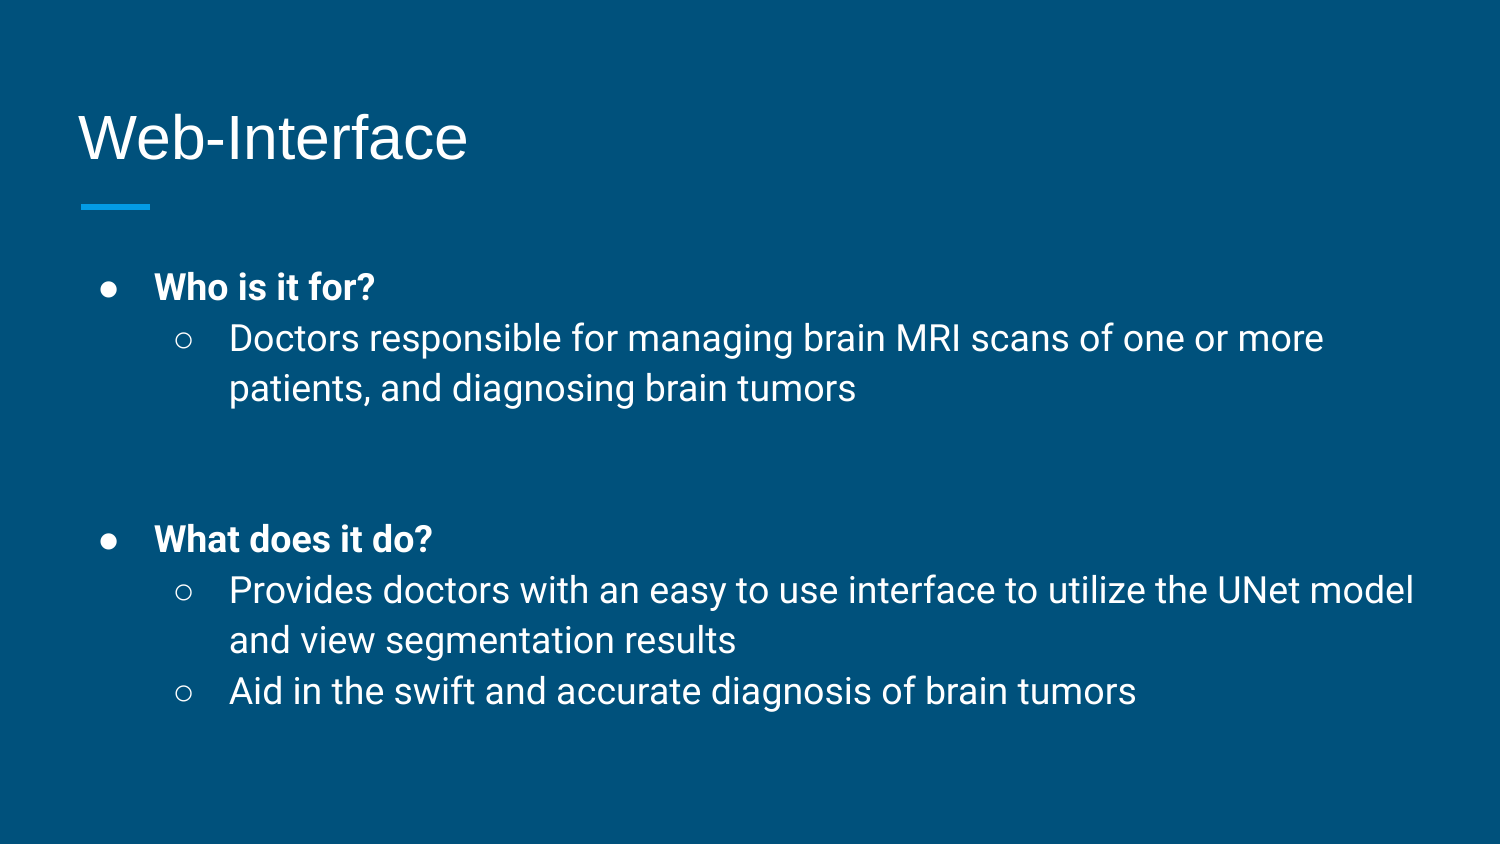

# Web-Interface
Who is it for?
Doctors responsible for managing brain MRI scans of one or more patients, and diagnosing brain tumors

What does it do?
Provides doctors with an easy to use interface to utilize the UNet model and view segmentation results
Aid in the swift and accurate diagnosis of brain tumors